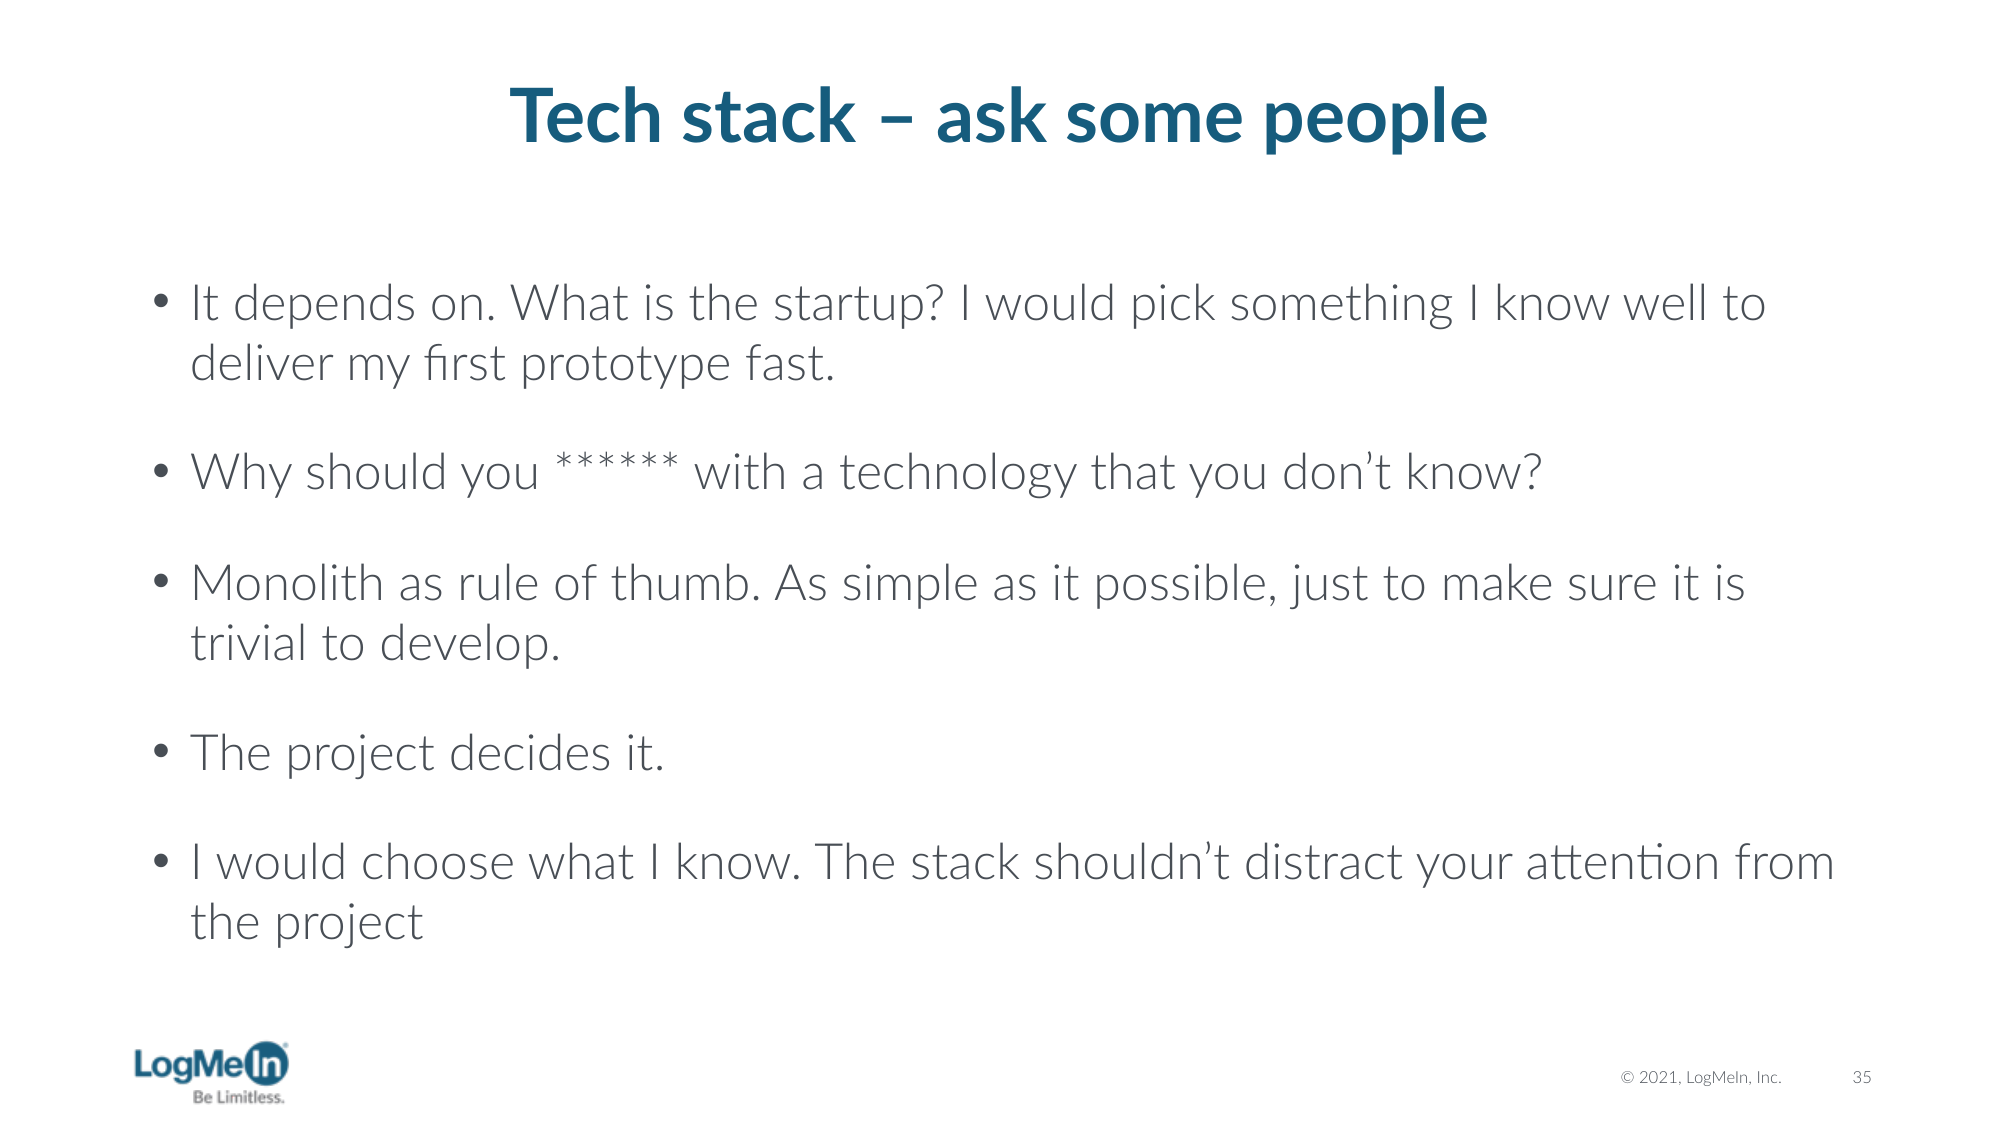

# Tech stack – ask some people
It depends on. What is the startup? I would pick something I know well to deliver my first prototype fast.
Why should you ****** with a technology that you don’t know?
Monolith as rule of thumb. As simple as it possible, just to make sure it is trivial to develop.
The project decides it.
I would choose what I know. The stack shouldn’t distract your attention from the project